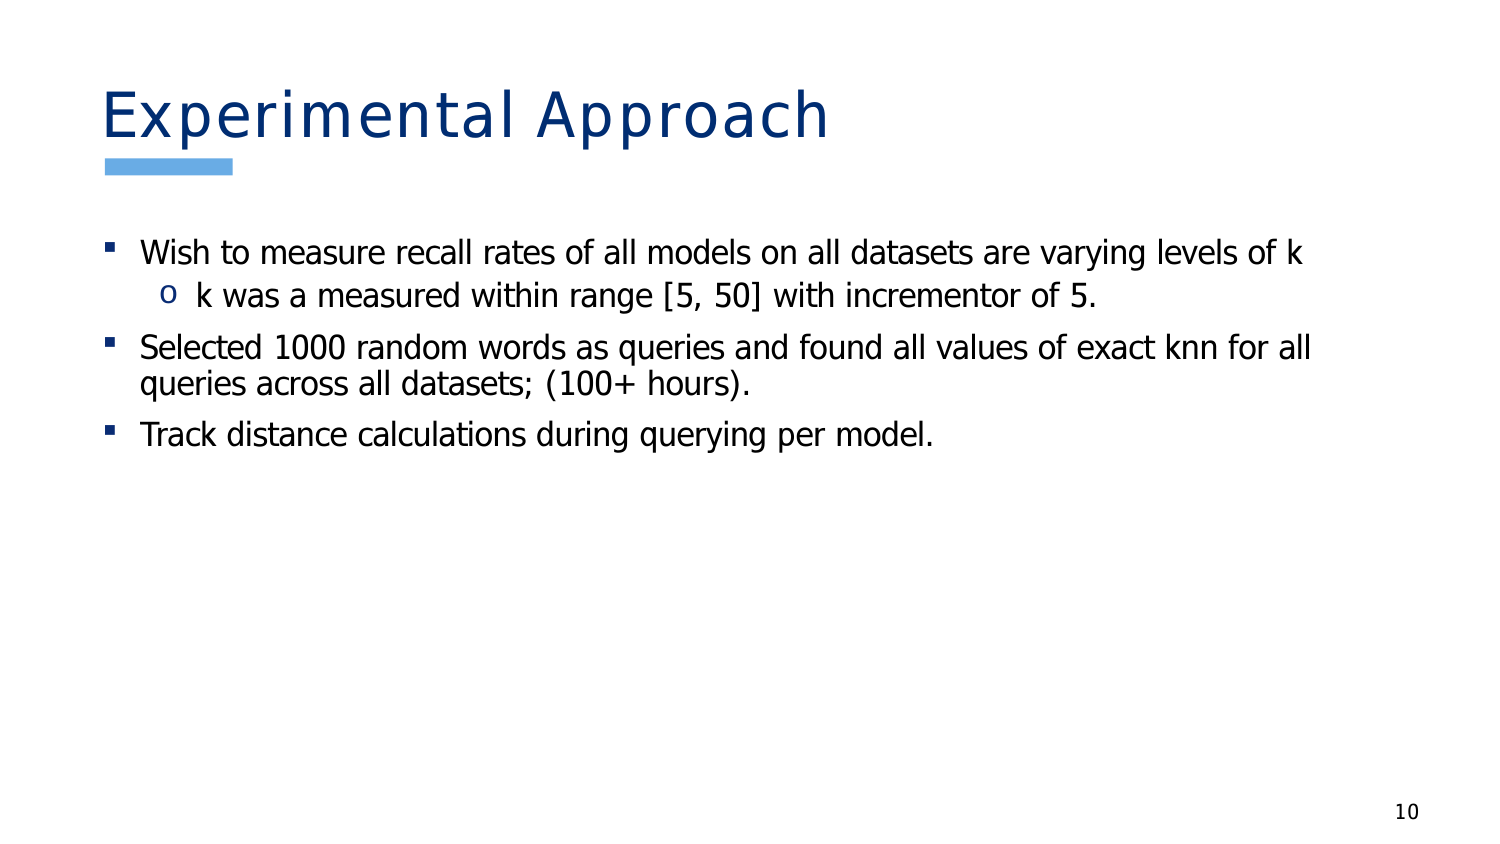

# Experimental Approach
Wish to measure recall rates of all models on all datasets are varying levels of k
k was a measured within range [5, 50] with incrementor of 5.
Selected 1000 random words as queries and found all values of exact knn for all queries across all datasets; (100+ hours).
Track distance calculations during querying per model.